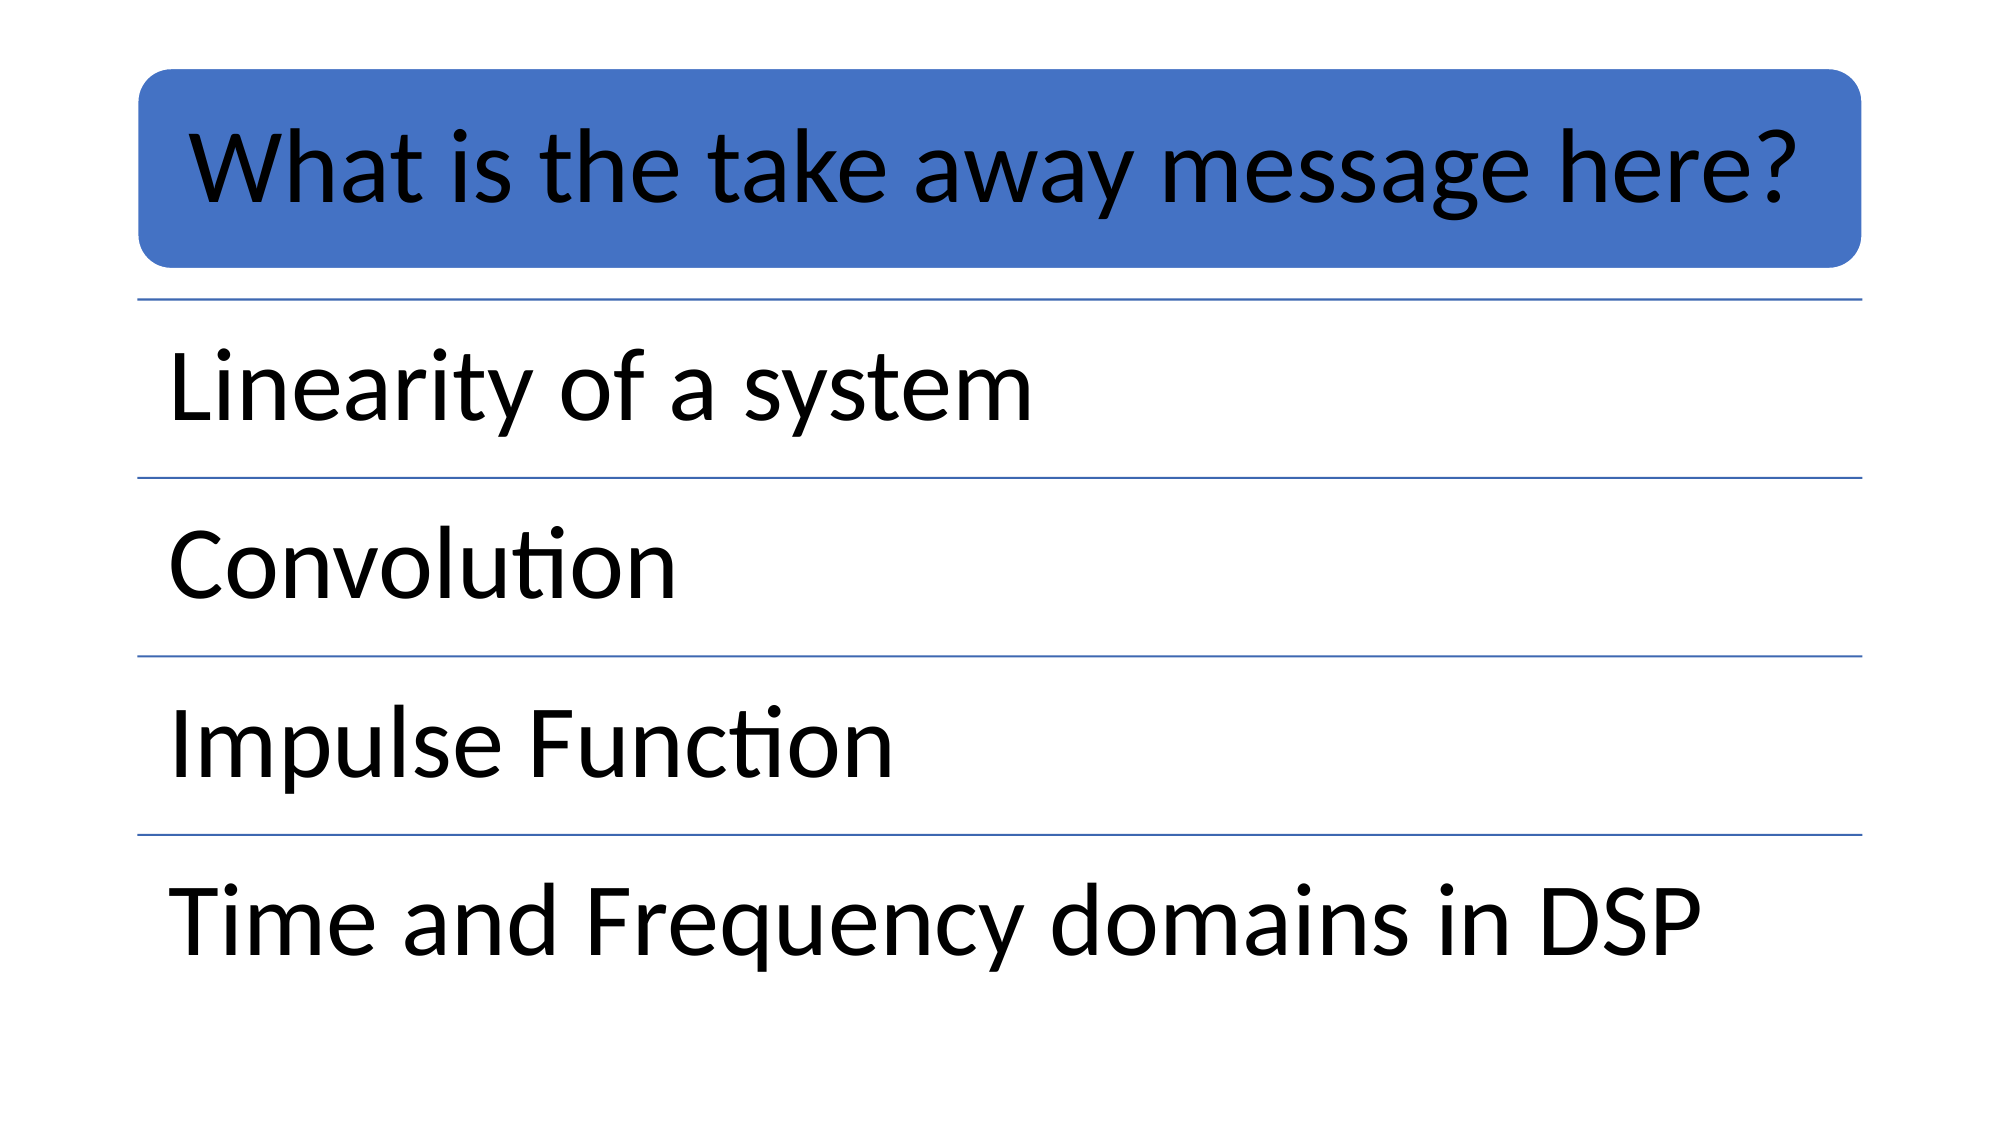

What is the take away message here?
Linearity of a system
Convolution
Impulse Function
Time and Frequency domains in DSP